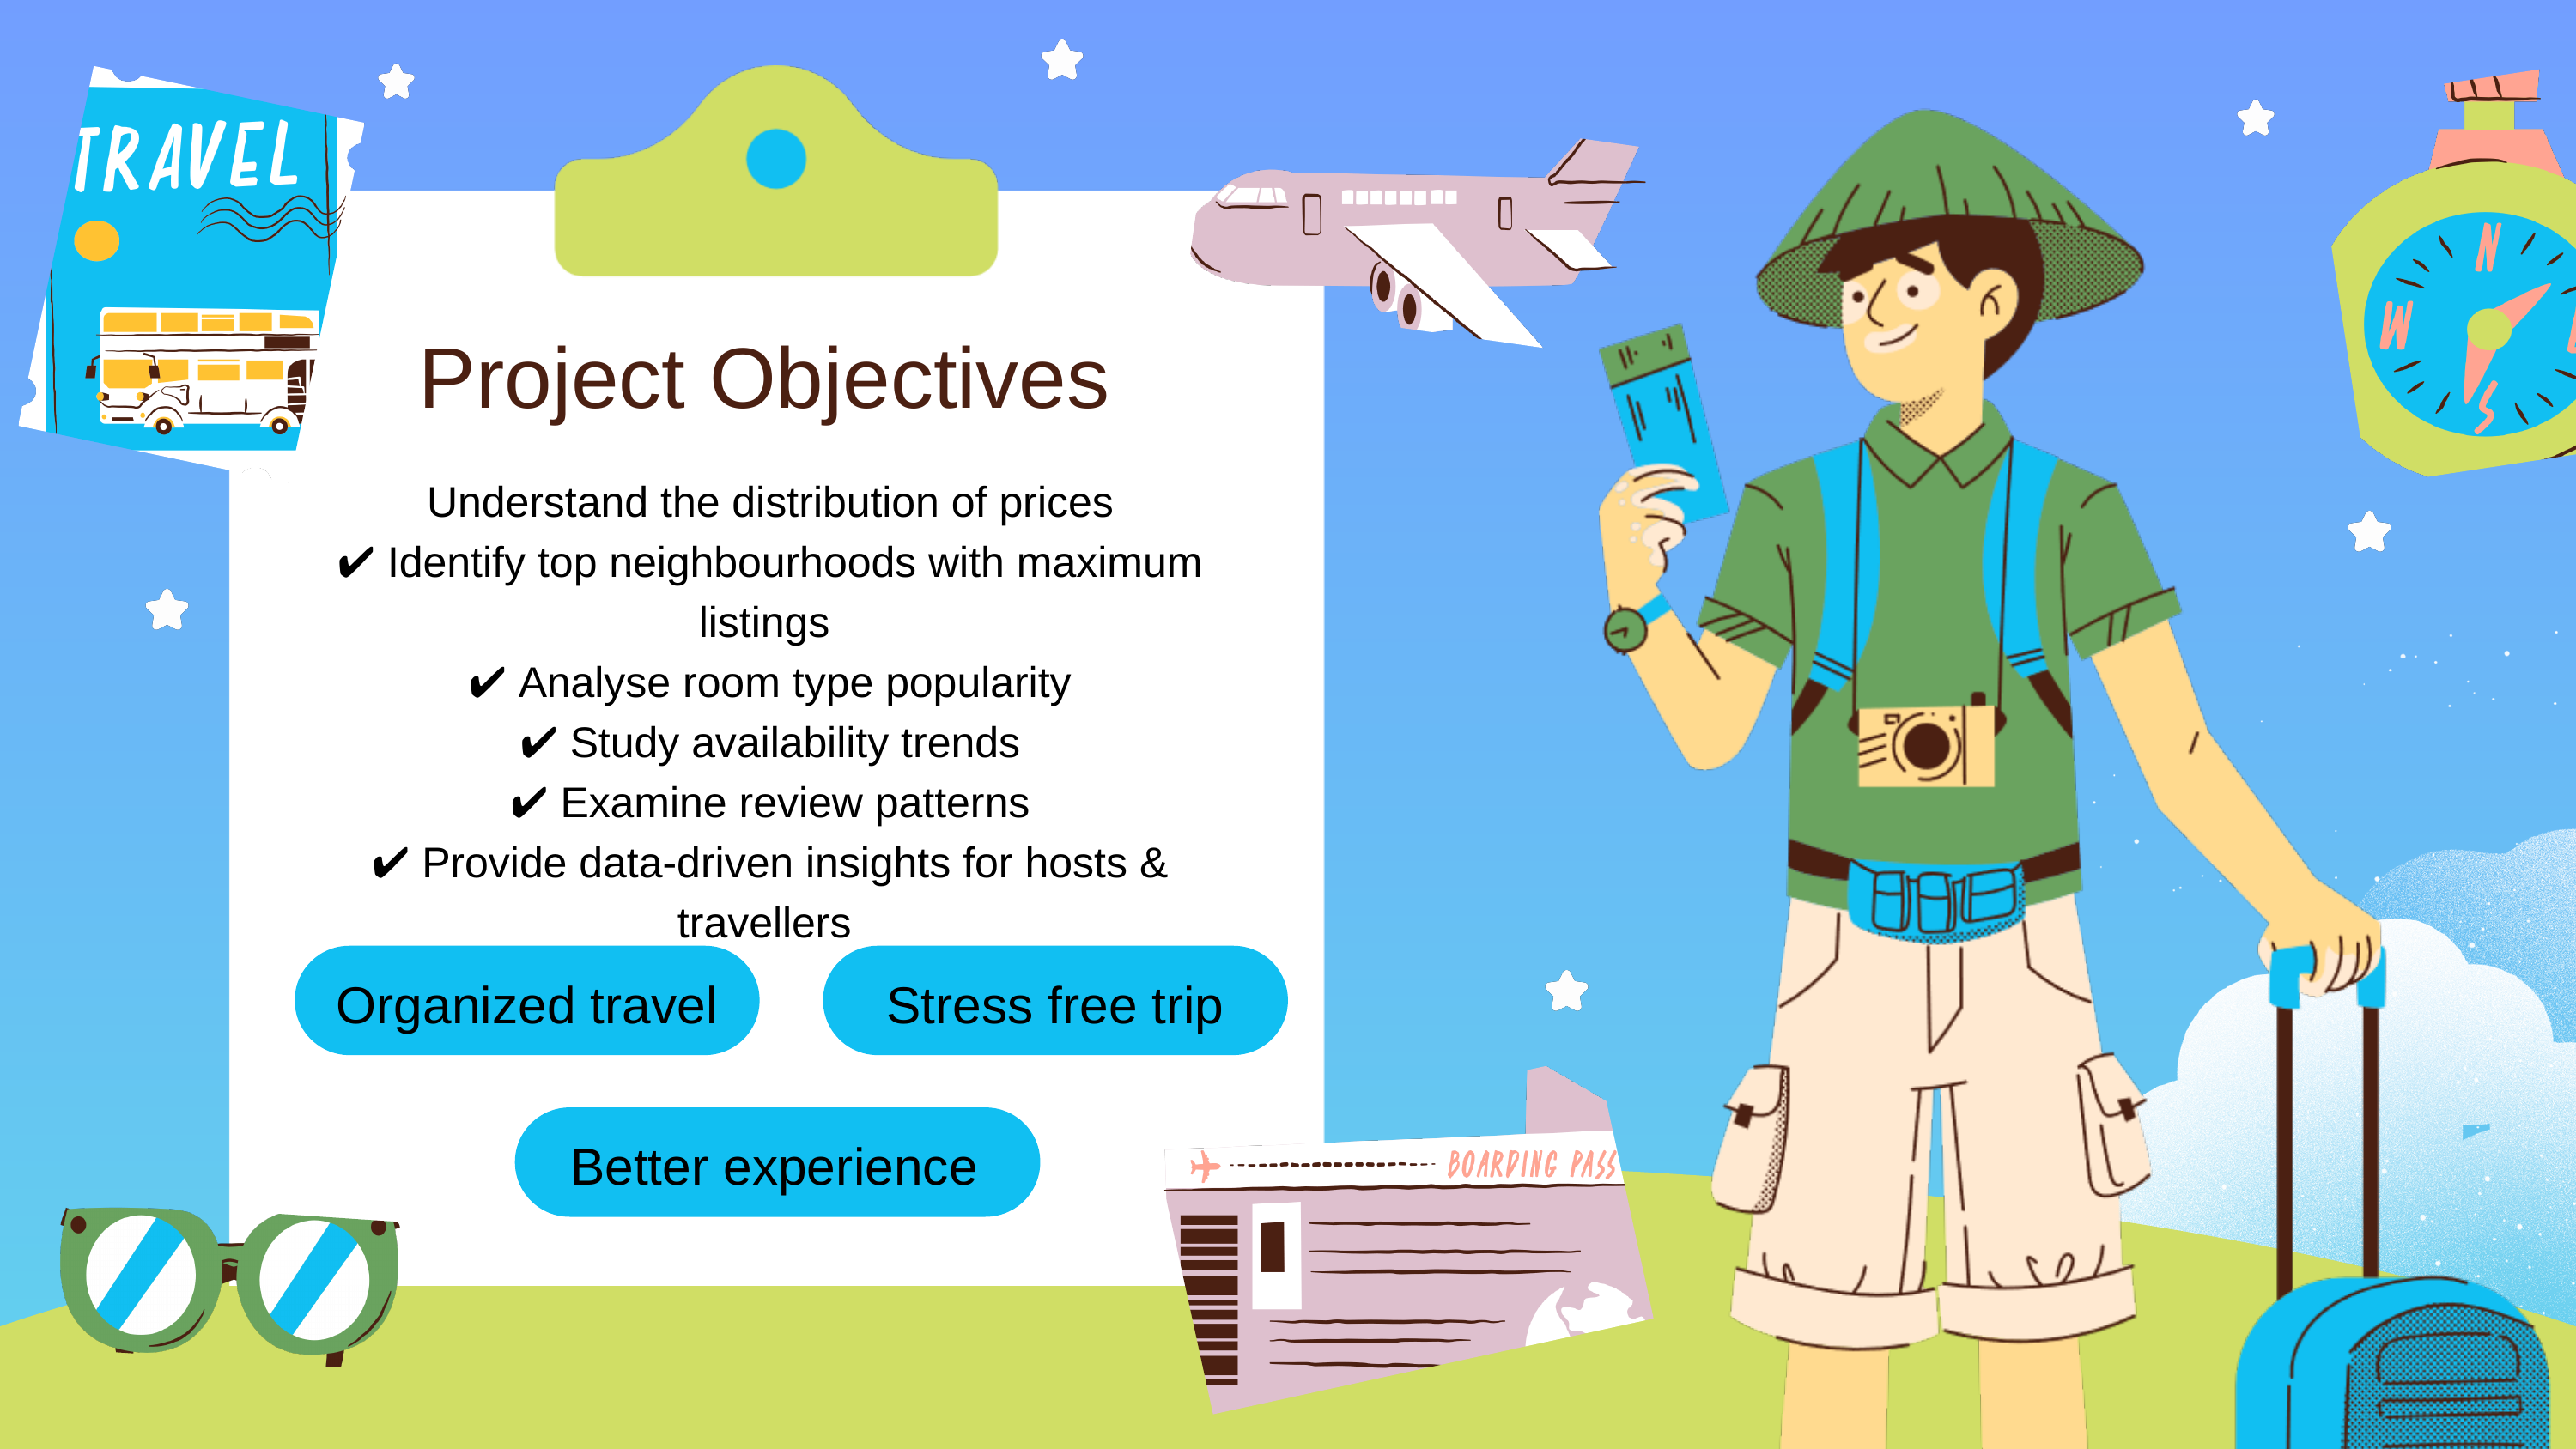

Project Objectives
 Understand the distribution of prices
 ✔ Identify top neighbourhoods with maximum listings
 ✔ Analyse room type popularity
 ✔ Study availability trends
 ✔ Examine review patterns
 ✔ Provide data-driven insights for hosts & travellers

Organized travel
Stress free trip

Better experience